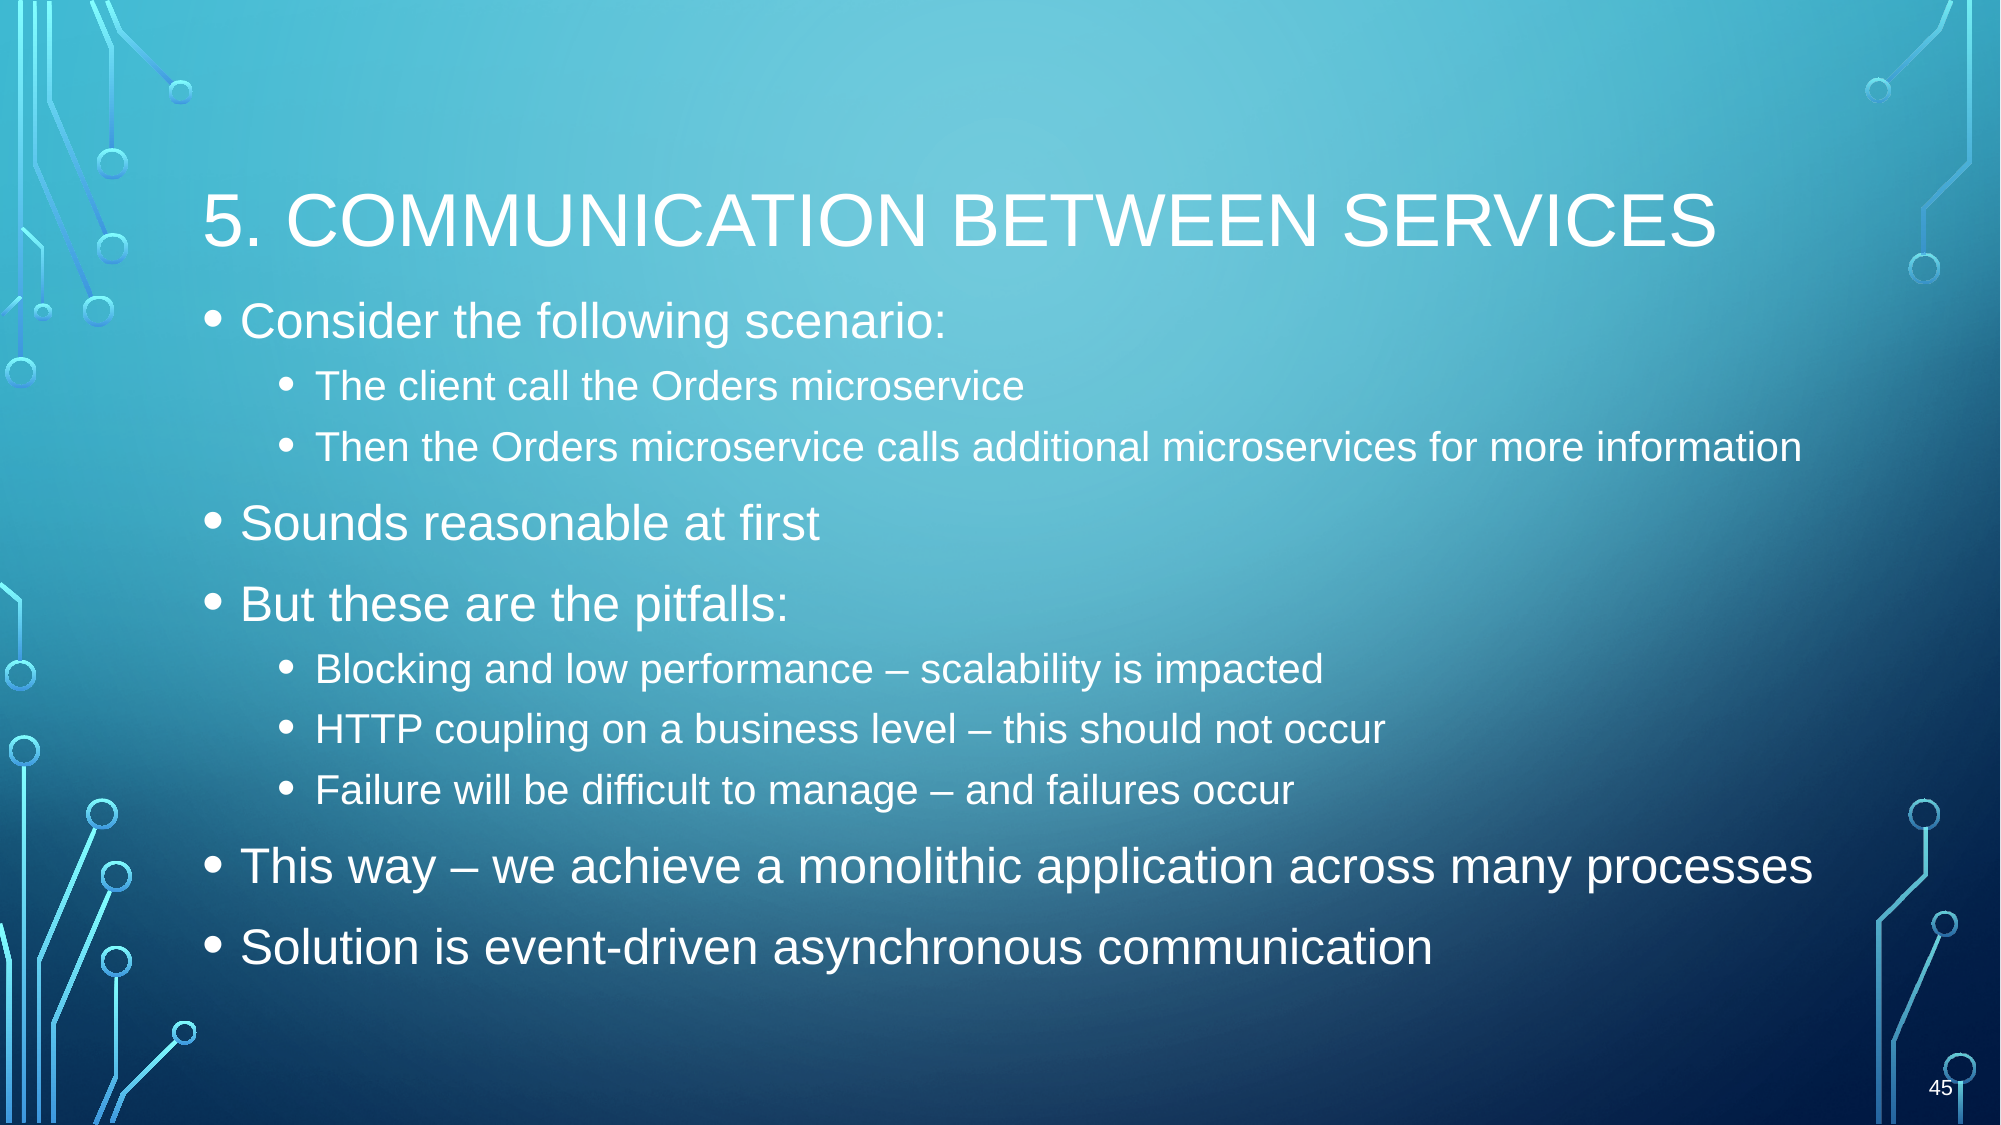

# 5. Communication between services
Consider the following scenario:
The client call the Orders microservice
Then the Orders microservice calls additional microservices for more information
Sounds reasonable at first
But these are the pitfalls:
Blocking and low performance – scalability is impacted
HTTP coupling on a business level – this should not occur
Failure will be difficult to manage – and failures occur
This way – we achieve a monolithic application across many processes
Solution is event-driven asynchronous communication
45